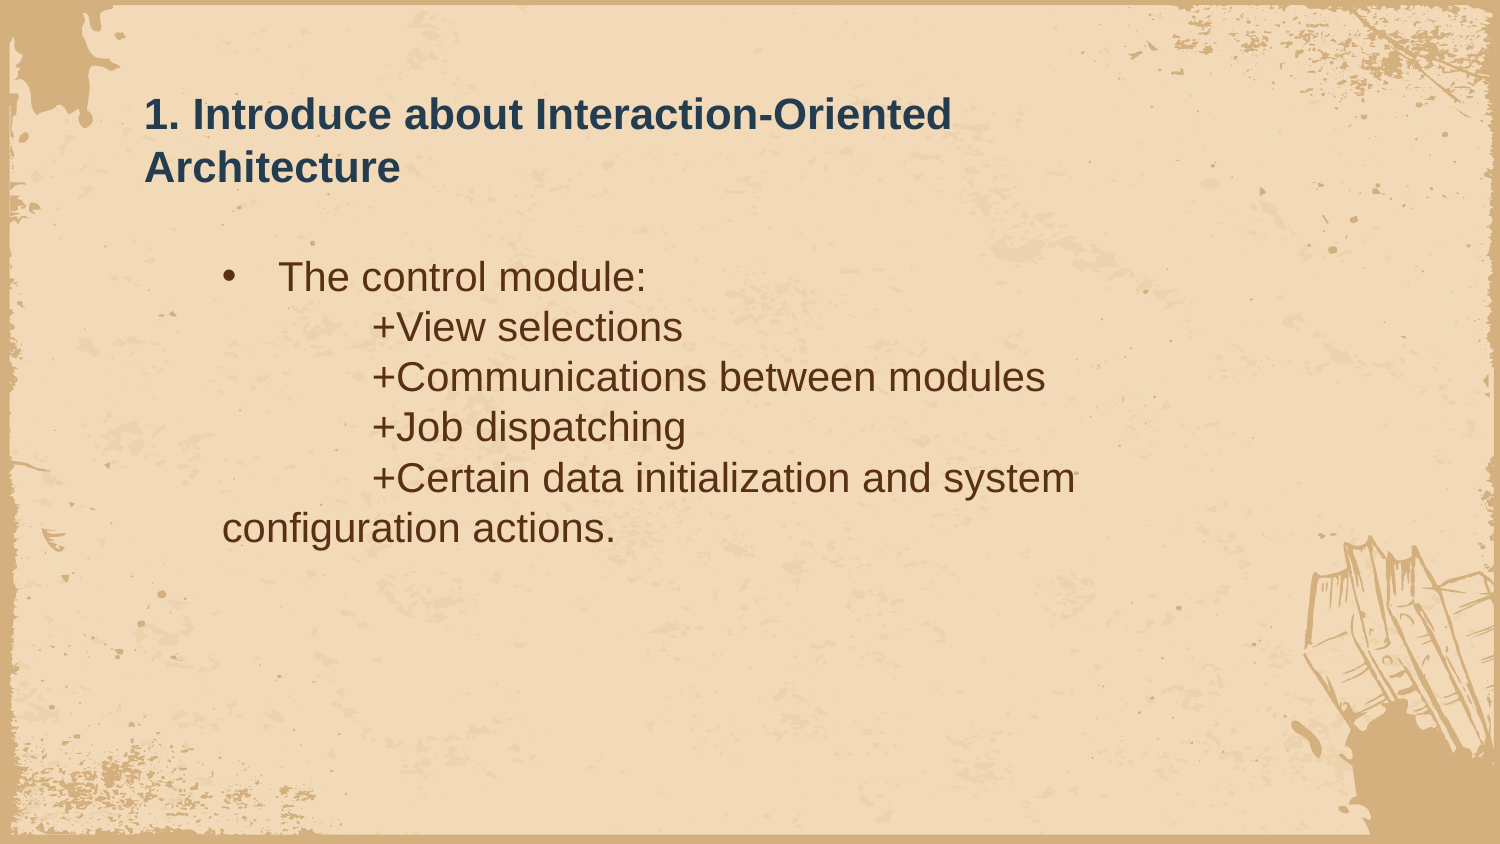

# 1. Introduce about Interaction-Oriented Architecture
The control module:
	+View selections
	+Communications between modules
	+Job dispatching
	+Certain data initialization and system configuration actions.